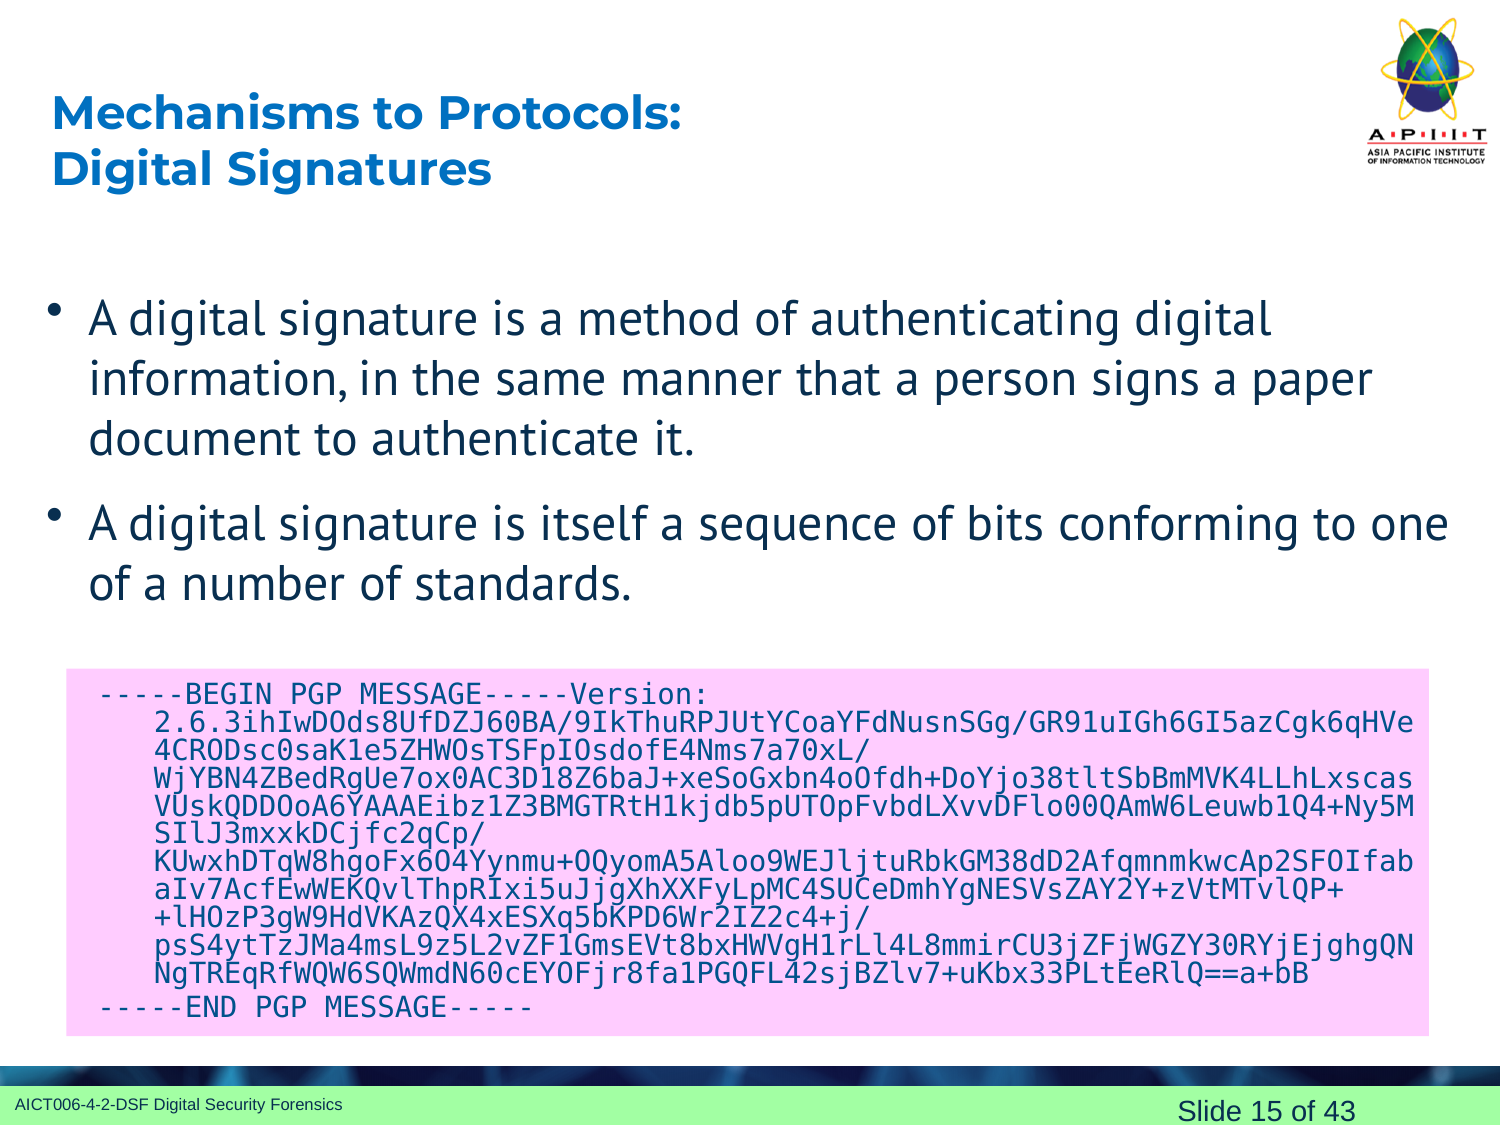

# Mechanisms to Protocols: Digital Signatures
A digital signature is a method of authenticating digital information, in the same manner that a person signs a paper document to authenticate it.
A digital signature is itself a sequence of bits conforming to one of a number of standards.
-----BEGIN PGP MESSAGE-----Version: 2.6.3ihIwDOds8UfDZJ60BA/9IkThuRPJUtYCoaYFdNusnSGg/GR91uIGh6GI5azCgk6qHVe4CRODsc0saK1e5ZHWOsTSFpIOsdofE4Nms7a70xL/WjYBN4ZBedRgUe7ox0AC3D18Z6baJ+xeSoGxbn4oOfdh+DoYjo38tltSbBmMVK4LLhLxscasVUskQDDOoA6YAAAEibz1Z3BMGTRtH1kjdb5pUTOpFvbdLXvvDFlo00QAmW6Leuwb1Q4+Ny5MSIlJ3mxxkDCjfc2qCp/KUwxhDTqW8hgoFx6O4Yynmu+OQyomA5Aloo9WEJljtuRbkGM38dD2AfqmnmkwcAp2SFOIfabaIv7AcfEwWEKQvlThpRIxi5uJjgXhXXFyLpMC4SUCeDmhYgNESVsZAY2Y+zVtMTvlQP++lHOzP3gW9HdVKAzQX4xESXq5bKPD6Wr2IZ2c4+j/psS4ytTzJMa4msL9z5L2vZF1GmsEVt8bxHWVgH1rLl4L8mmirCU3jZFjWGZY30RYjEjghgQNNgTREqRfWQW6SQWmdN60cEYOFjr8fa1PGQFL42sjBZlv7+uKbx33PLtEeRlQ==a+bB
-----END PGP MESSAGE-----
Slide 15 of 43